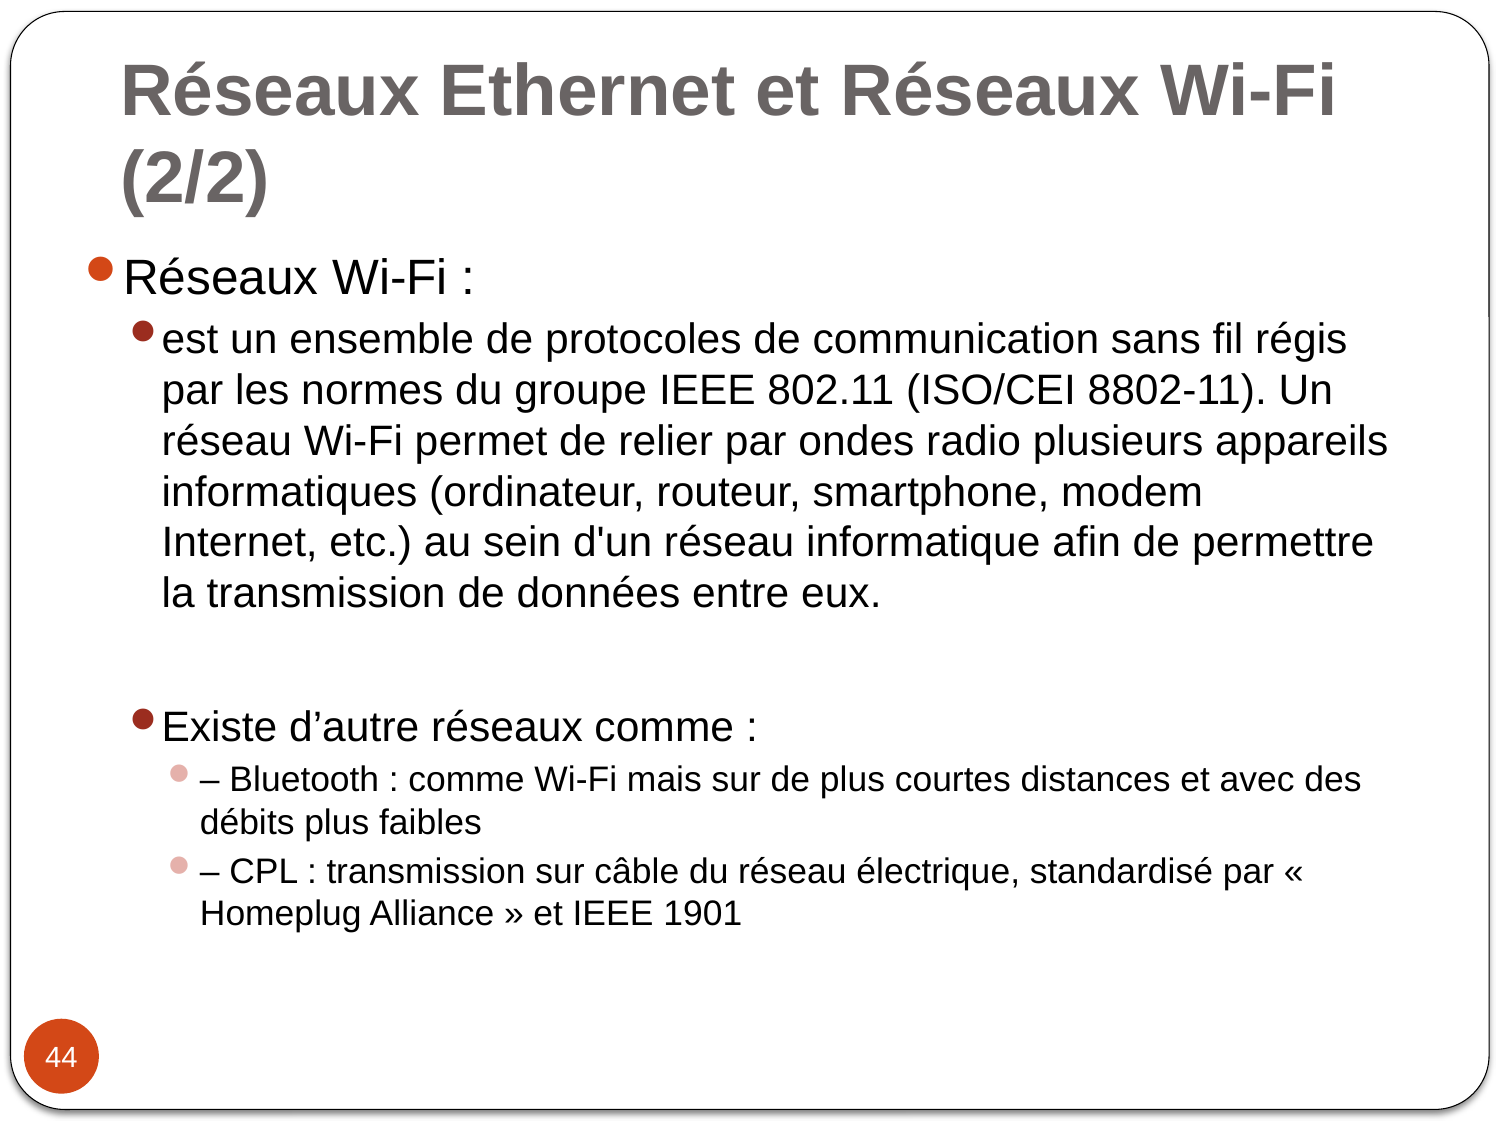

# Réseaux Ethernet et Réseaux Wi-Fi (2/2)
Réseaux Wi-Fi :
est un ensemble de protocoles de communication sans fil régis par les normes du groupe IEEE 802.11 (ISO/CEI 8802-11). Un réseau Wi-Fi permet de relier par ondes radio plusieurs appareils informatiques (ordinateur, routeur, smartphone, modem Internet, etc.) au sein d'un réseau informatique afin de permettre la transmission de données entre eux.

Existe d’autre réseaux comme :
– Bluetooth : comme Wi-Fi mais sur de plus courtes distances et avec des débits plus faibles
– CPL : transmission sur câble du réseau électrique, standardisé par « Homeplug Alliance » et IEEE 1901
44